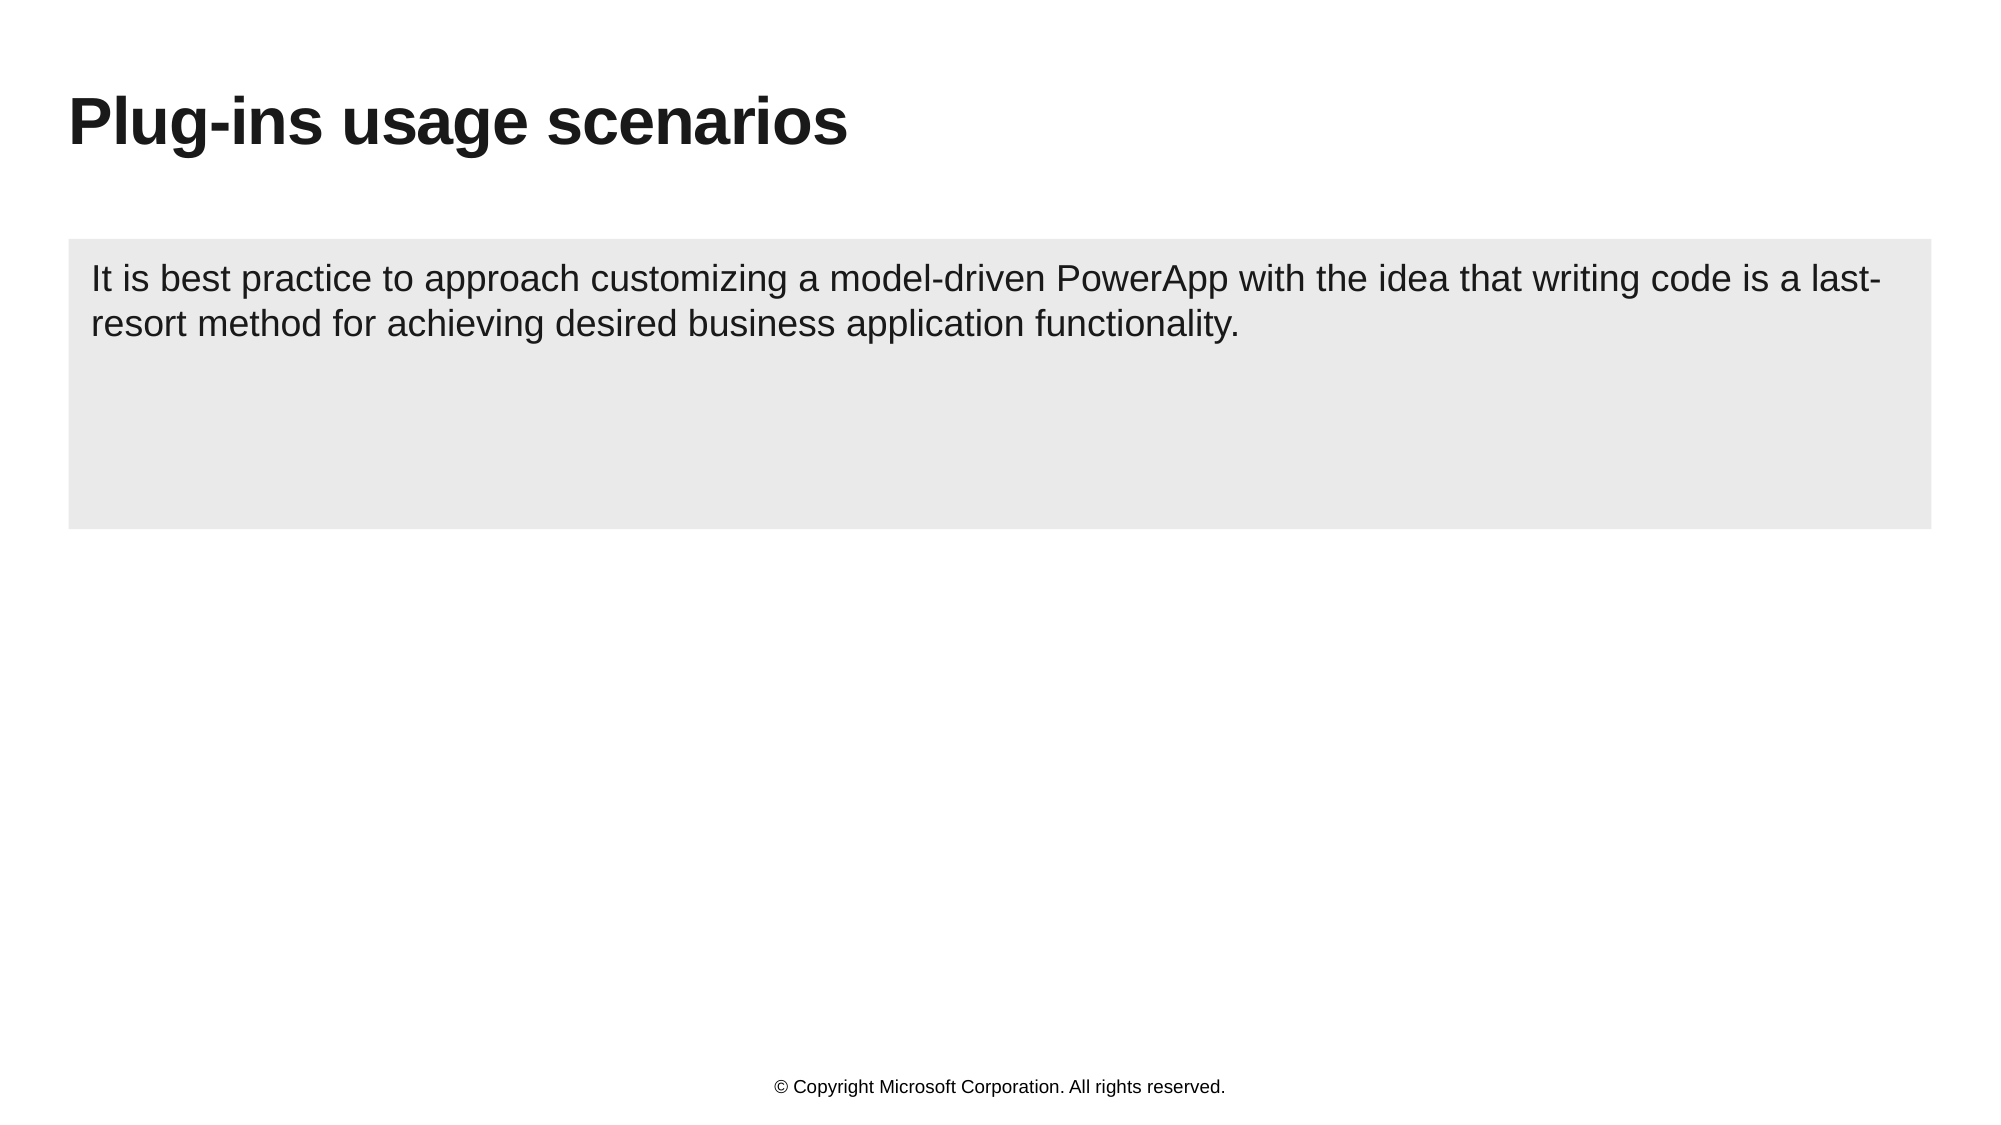

# Plug-ins usage scenarios
It is best practice to approach customizing a model-driven PowerApp with the idea that writing code is a last-resort method for achieving desired business application functionality.